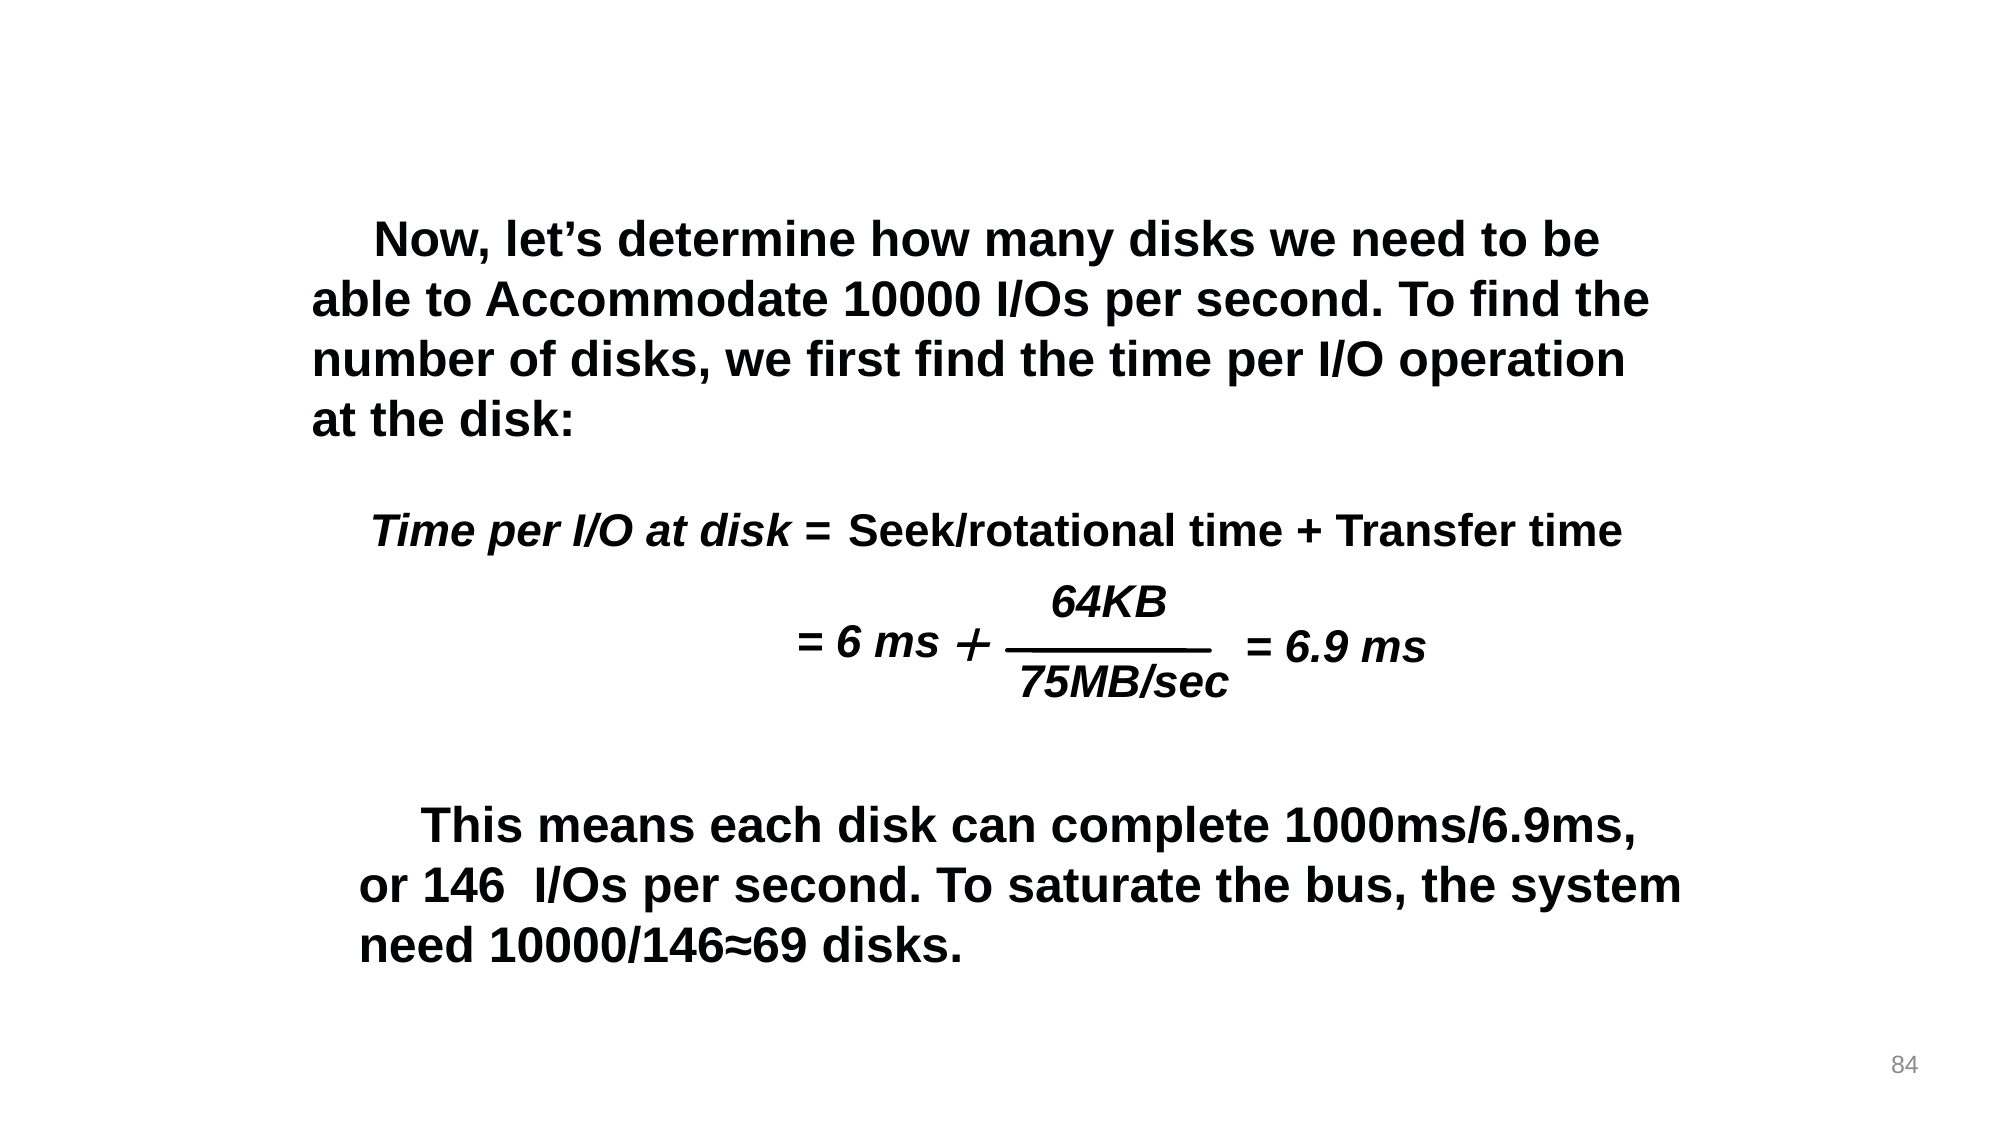

Now, let’s determine how many disks we need to be able to Accommodate 10000 I/Os per second. To find the number of disks, we first find the time per I/O operation at the disk:

Time per I/O at disk =
Seek/rotational time + Transfer time
64KB
= 6 ms
＋
= 6.9 ms

75MB/sec
This means each disk can complete 1000ms/6.9ms, or 146  I/Os per second. To saturate the bus, the system need 10000/146≈69 disks.
84